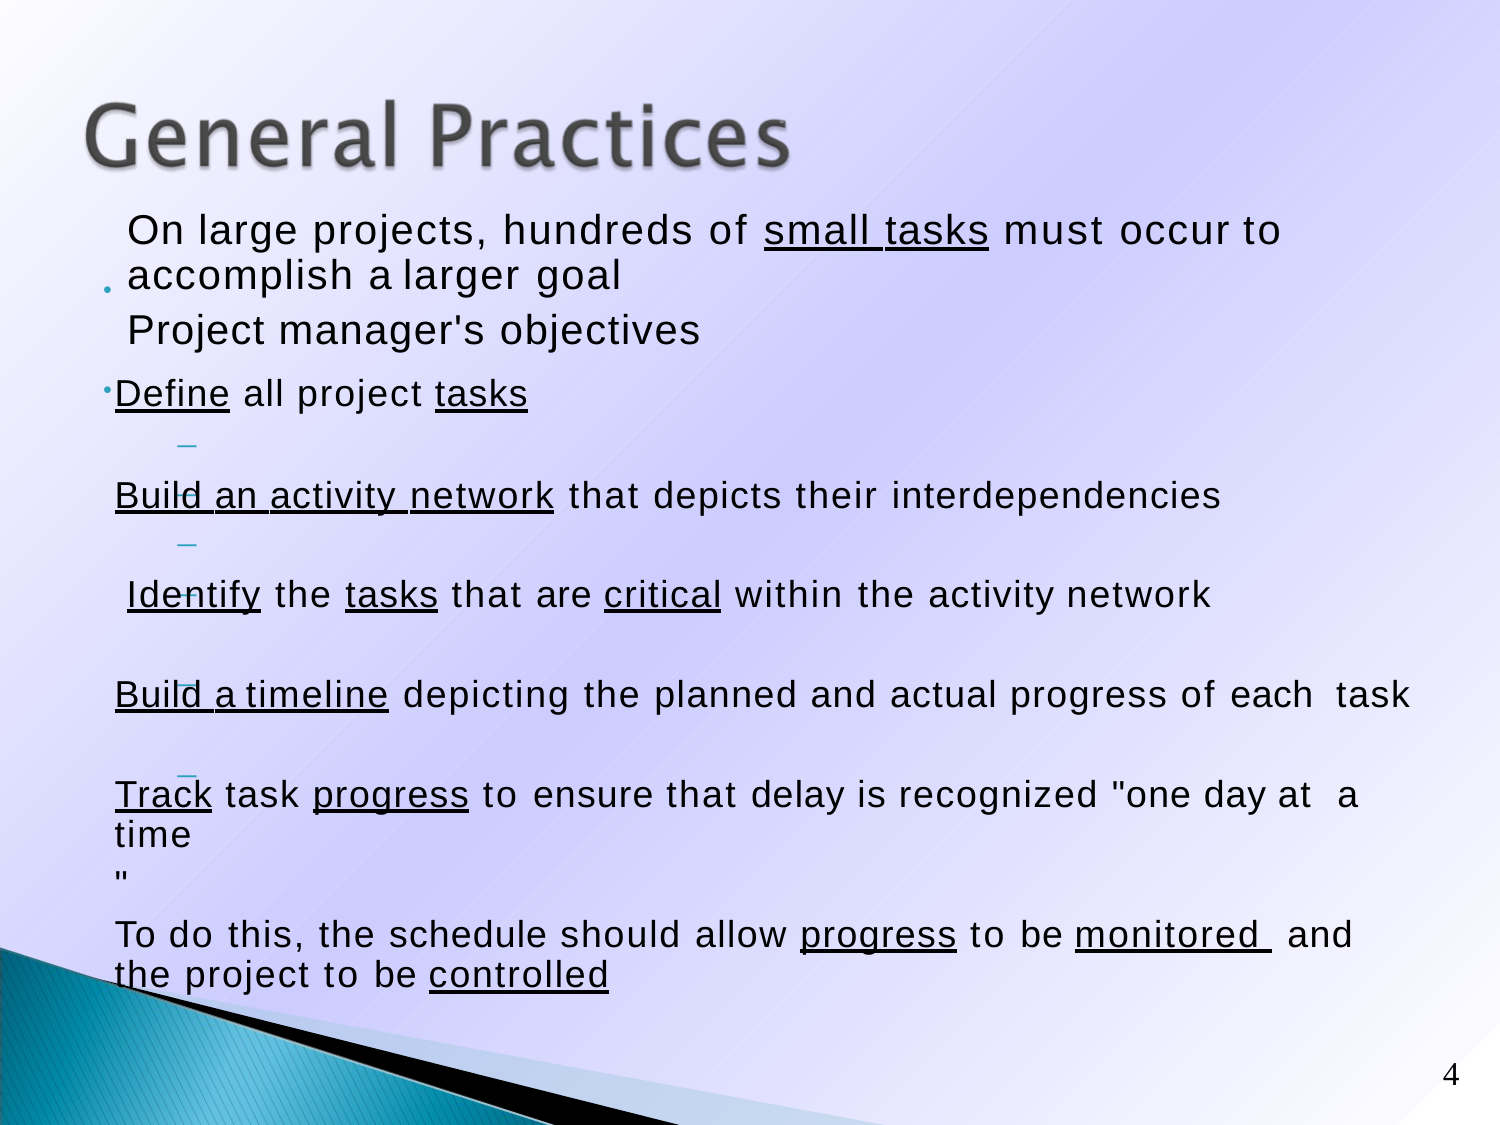

# On large projects, hundreds of small tasks must occur to  accomplish a larger goal
Project manager's objectives
•
Define all project tasks

Build an activity network that depicts their interdependencies

 Identify the tasks that are critical within the activity network

Build a timeline depicting the planned and actual progress of each  task

Track task progress to ensure that delay is recognized "one day at  a time
"
To do this, the schedule should allow progress to be monitored  and the project to be controlled
•
–
–
–
–
–
–
4